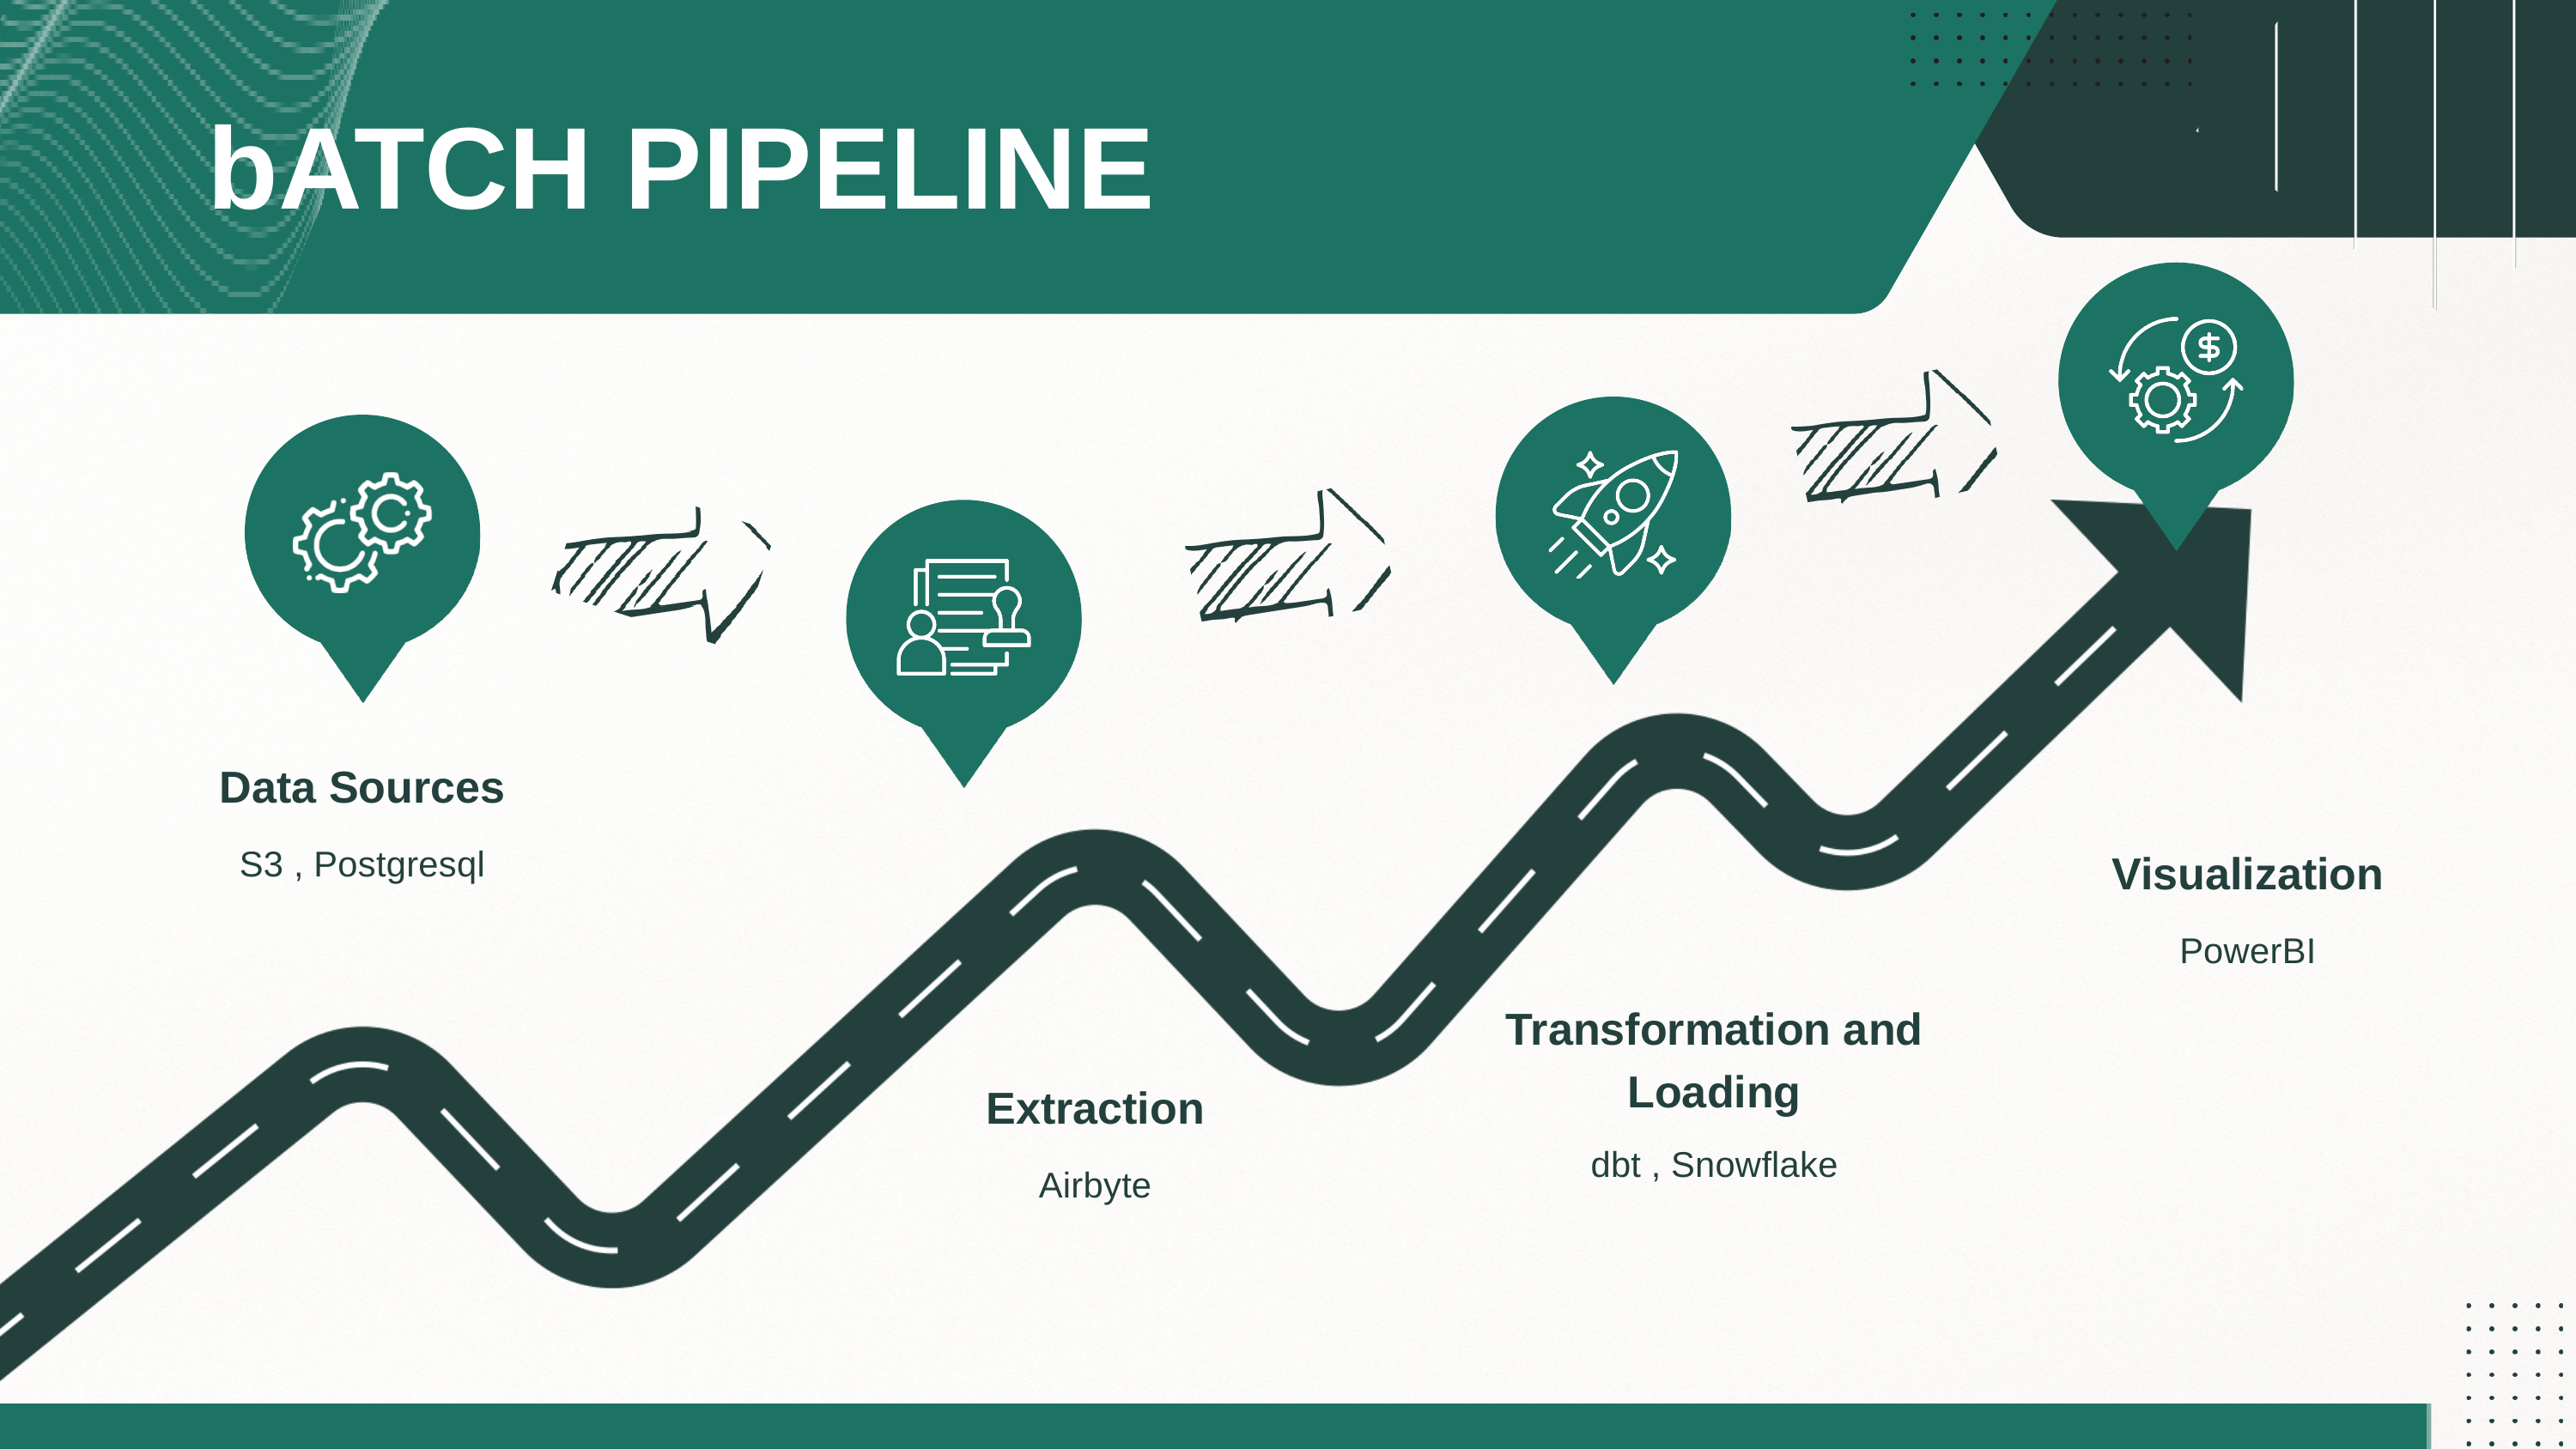

bATCH PIPELINE

Data Sources
S3 , Postgresql
Visualization
PowerBI
Transformation and Loading
Extraction
dbt , Snowflake
Airbyte